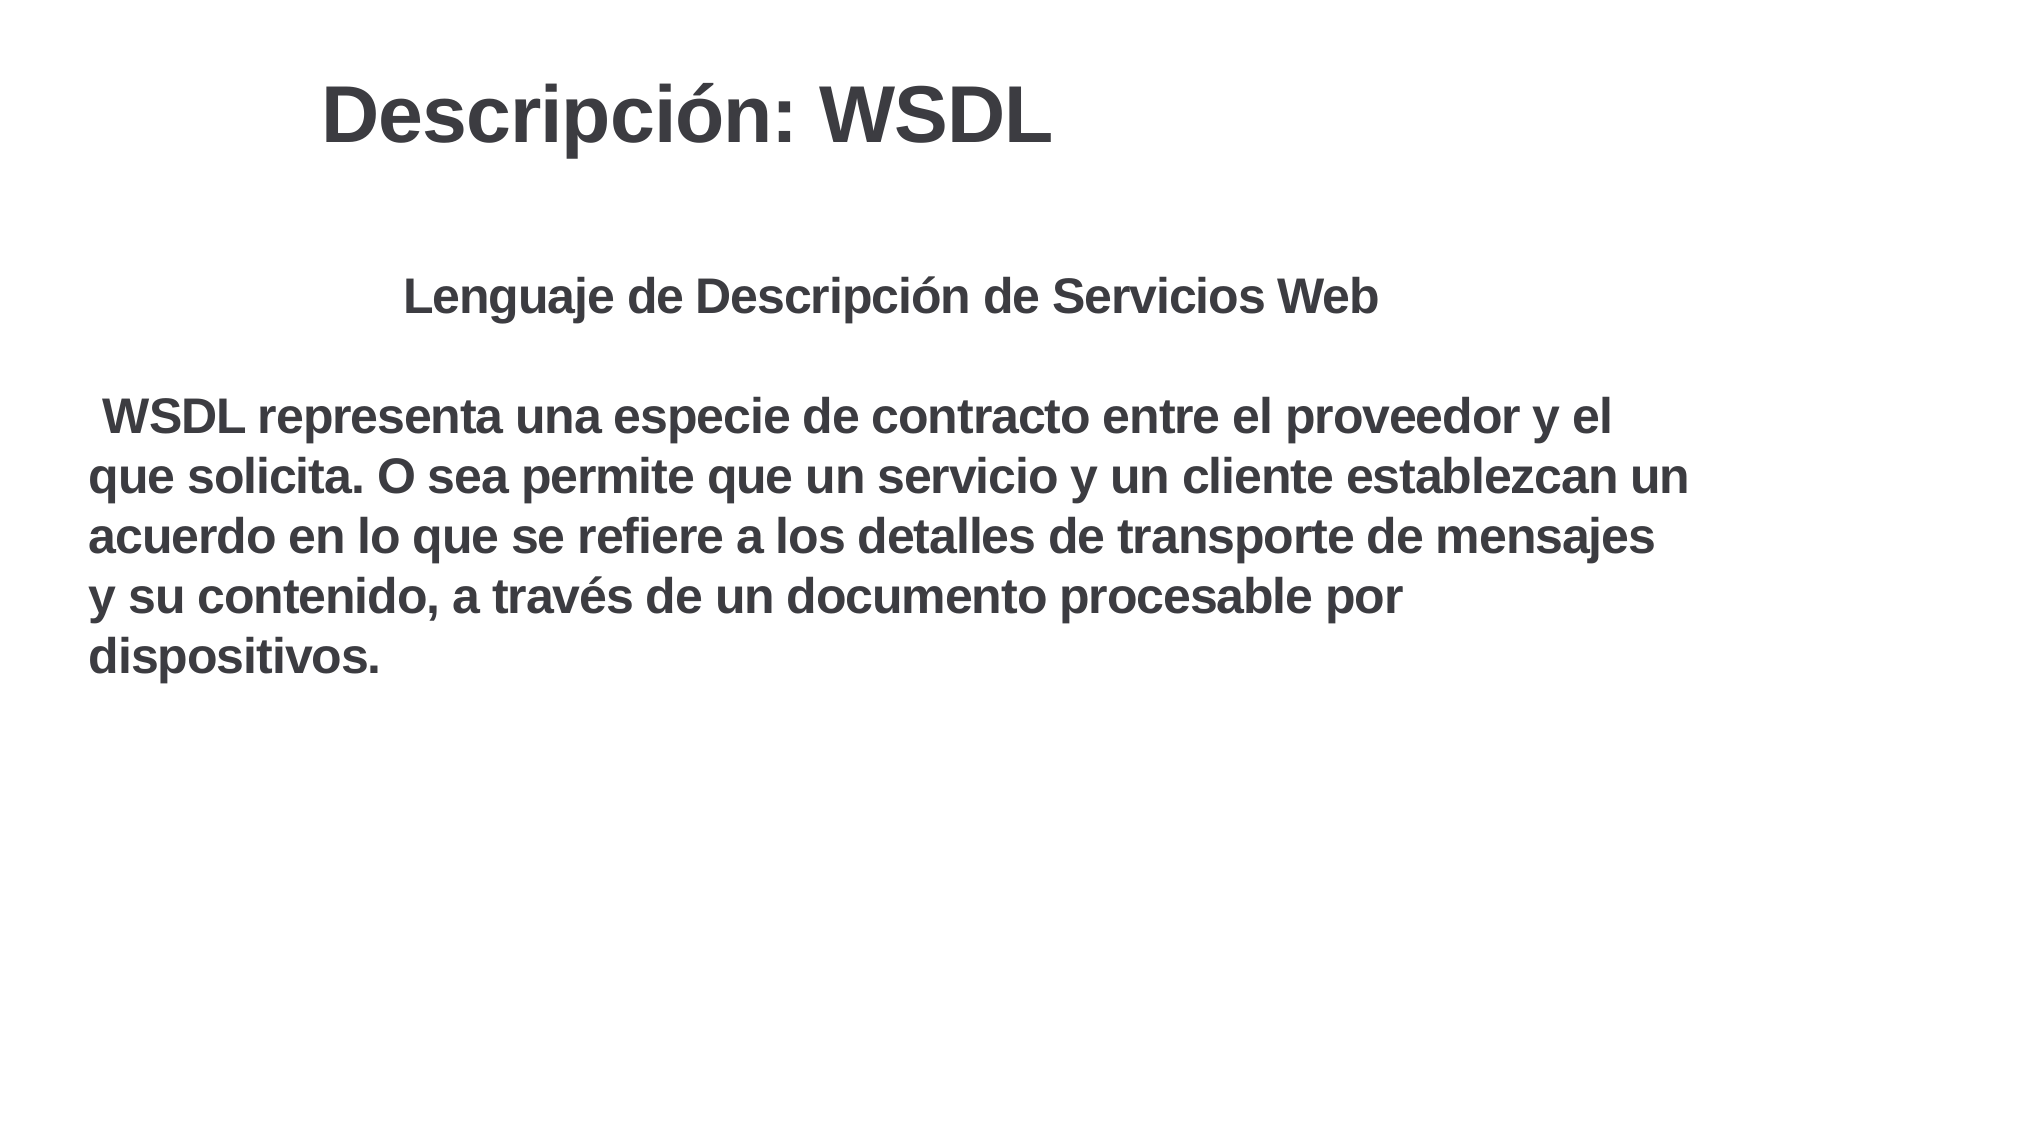

# Descripción: WSDL
Lenguaje de Descripción de Servicios Web

 WSDL representa una especie de contracto entre el proveedor y el que solicita. O sea permite que un servicio y un cliente establezcan un acuerdo en lo que se refiere a los detalles de transporte de mensajes y su contenido, a través de un documento procesable por dispositivos.